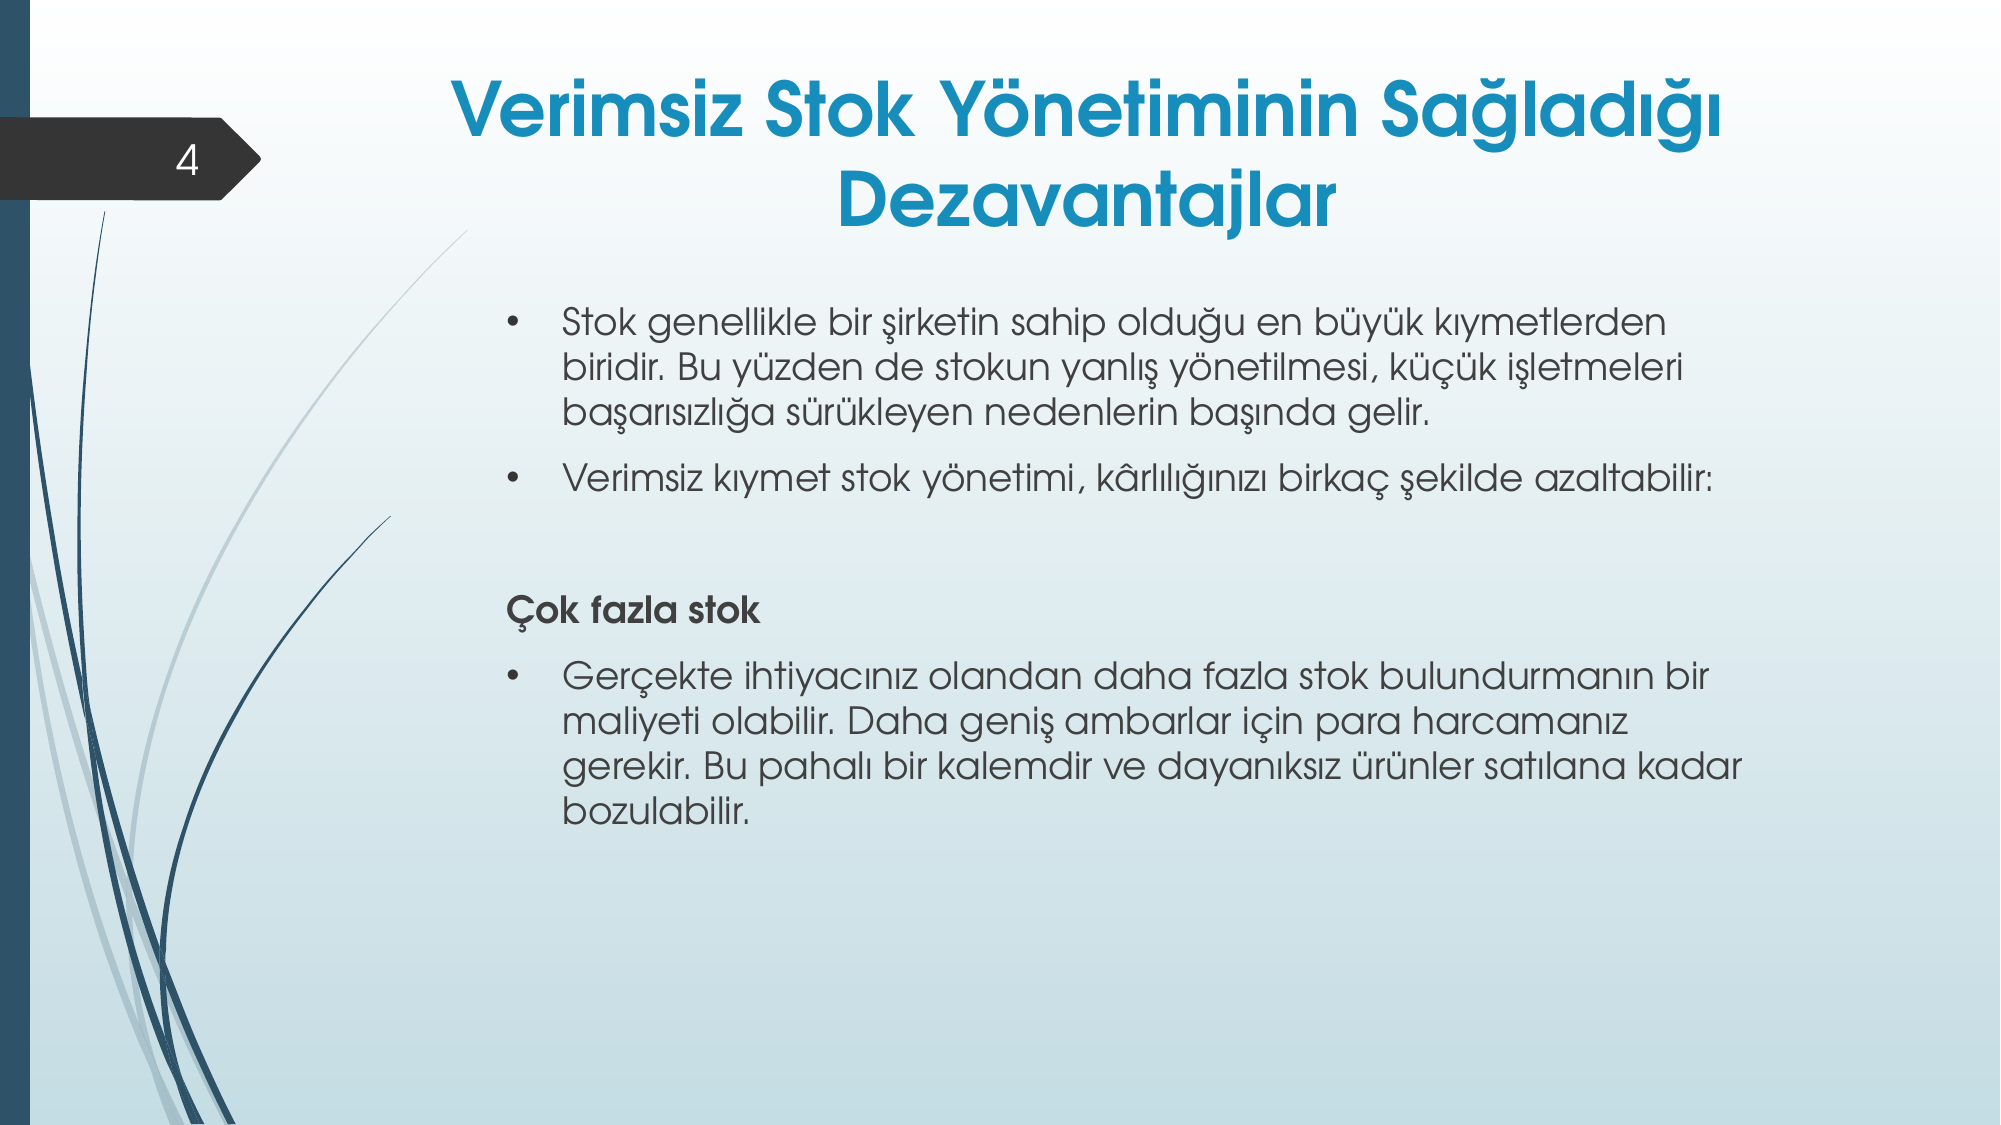

# Verimsiz Stok Yönetiminin Sağladığı Dezavantajlar
4
Stok genellikle bir şirketin sahip olduğu en büyük kıymetlerden biridir. Bu yüzden de stokun yanlış yönetilmesi, küçük işletmeleri başarısızlığa sürükleyen nedenlerin başında gelir.​
Verimsiz kıymet stok yönetimi, kârlılığınızı birkaç şekilde azaltabilir:​
​
Çok fazla stok​
Gerçekte ihtiyacınız olandan daha fazla stok bulundurmanın bir maliyeti olabilir. Daha geniş ambarlar için para harcamanız gerekir. Bu pahalı bir kalemdir ve dayanıksız ürünler satılana kadar bozulabilir.​